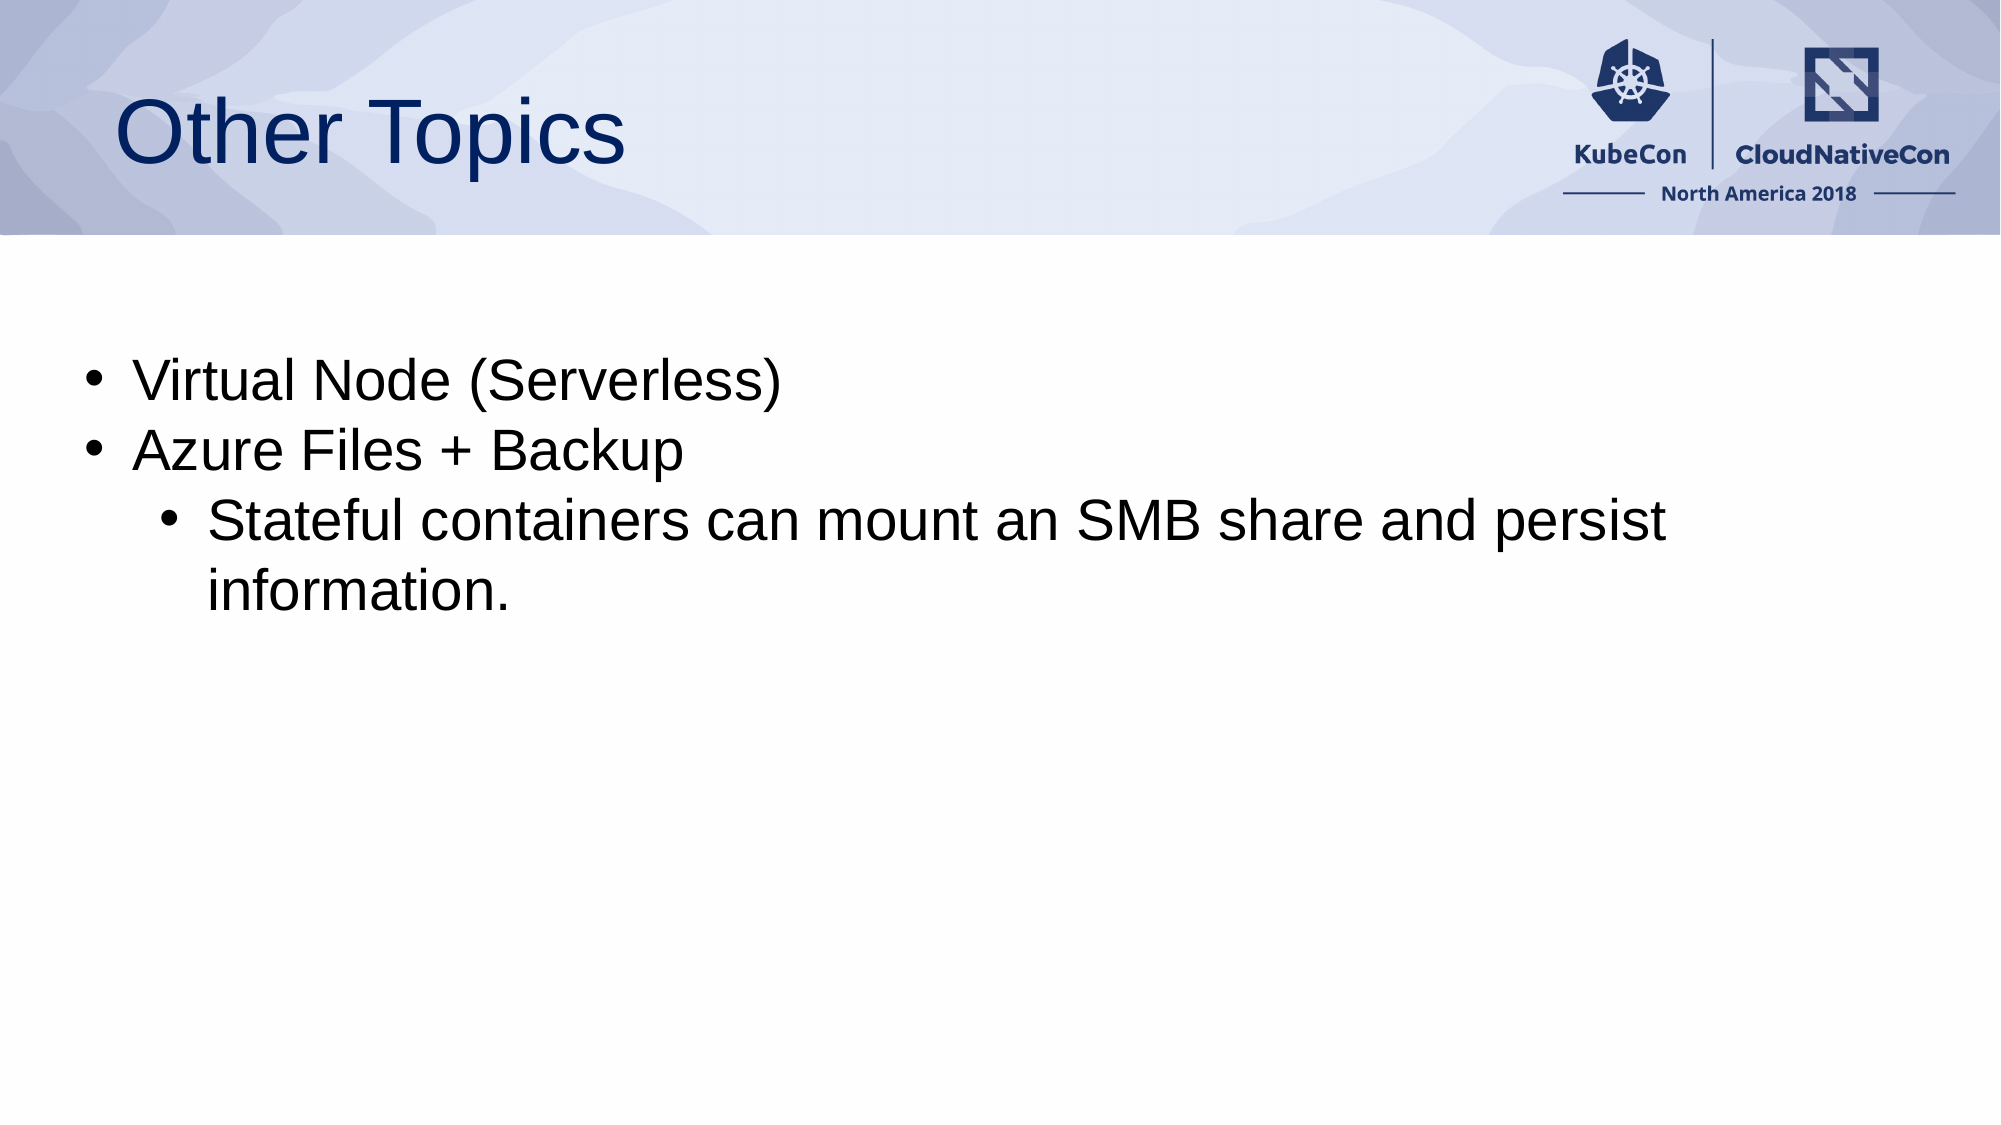

# Other Topics
Virtual Node (Serverless)
Azure Files + Backup
Stateful containers can mount an SMB share and persist information.